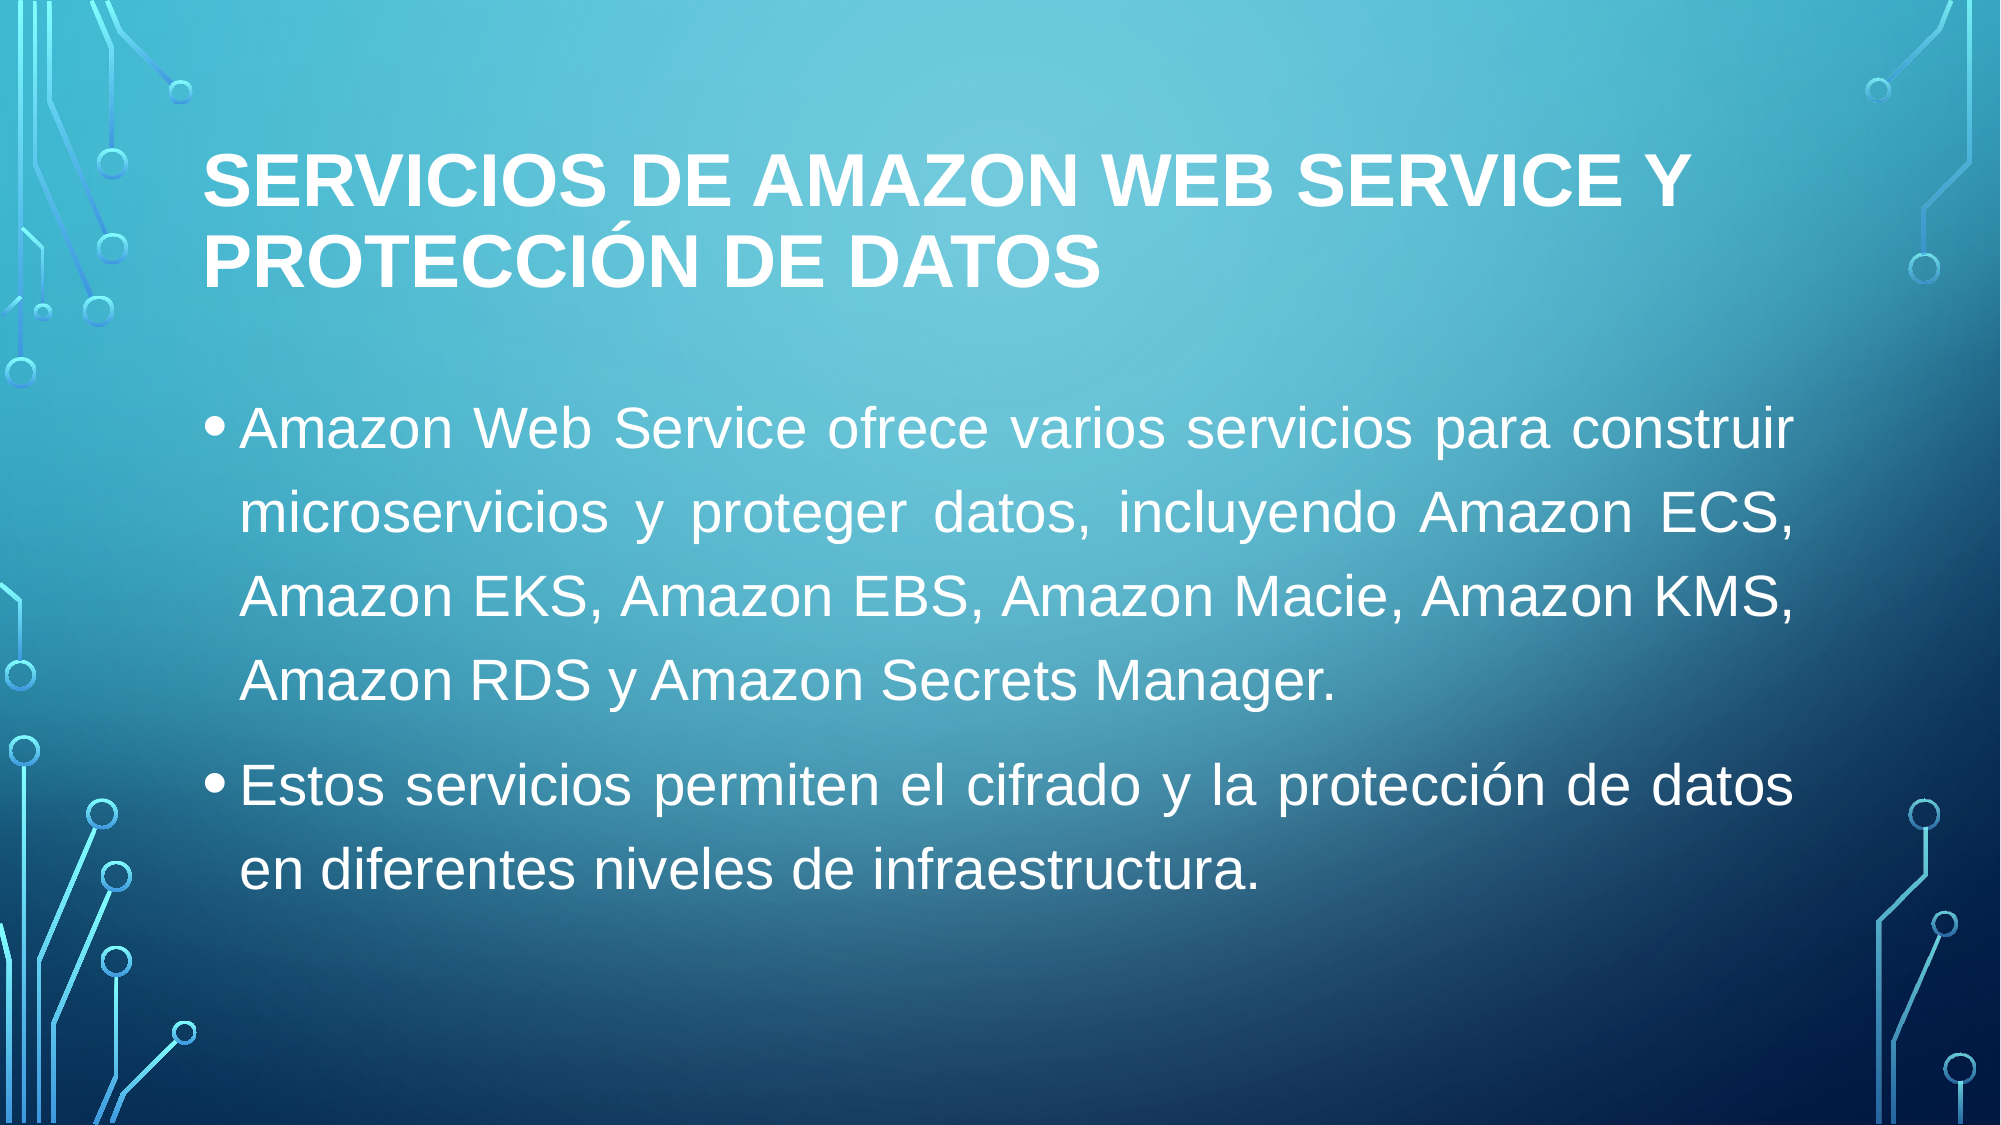

# Servicios de Amazon Web Service y Protección de Datos
Amazon Web Service ofrece varios servicios para construir microservicios y proteger datos, incluyendo Amazon ECS, Amazon EKS, Amazon EBS, Amazon Macie, Amazon KMS, Amazon RDS y Amazon Secrets Manager.
Estos servicios permiten el cifrado y la protección de datos en diferentes niveles de infraestructura.